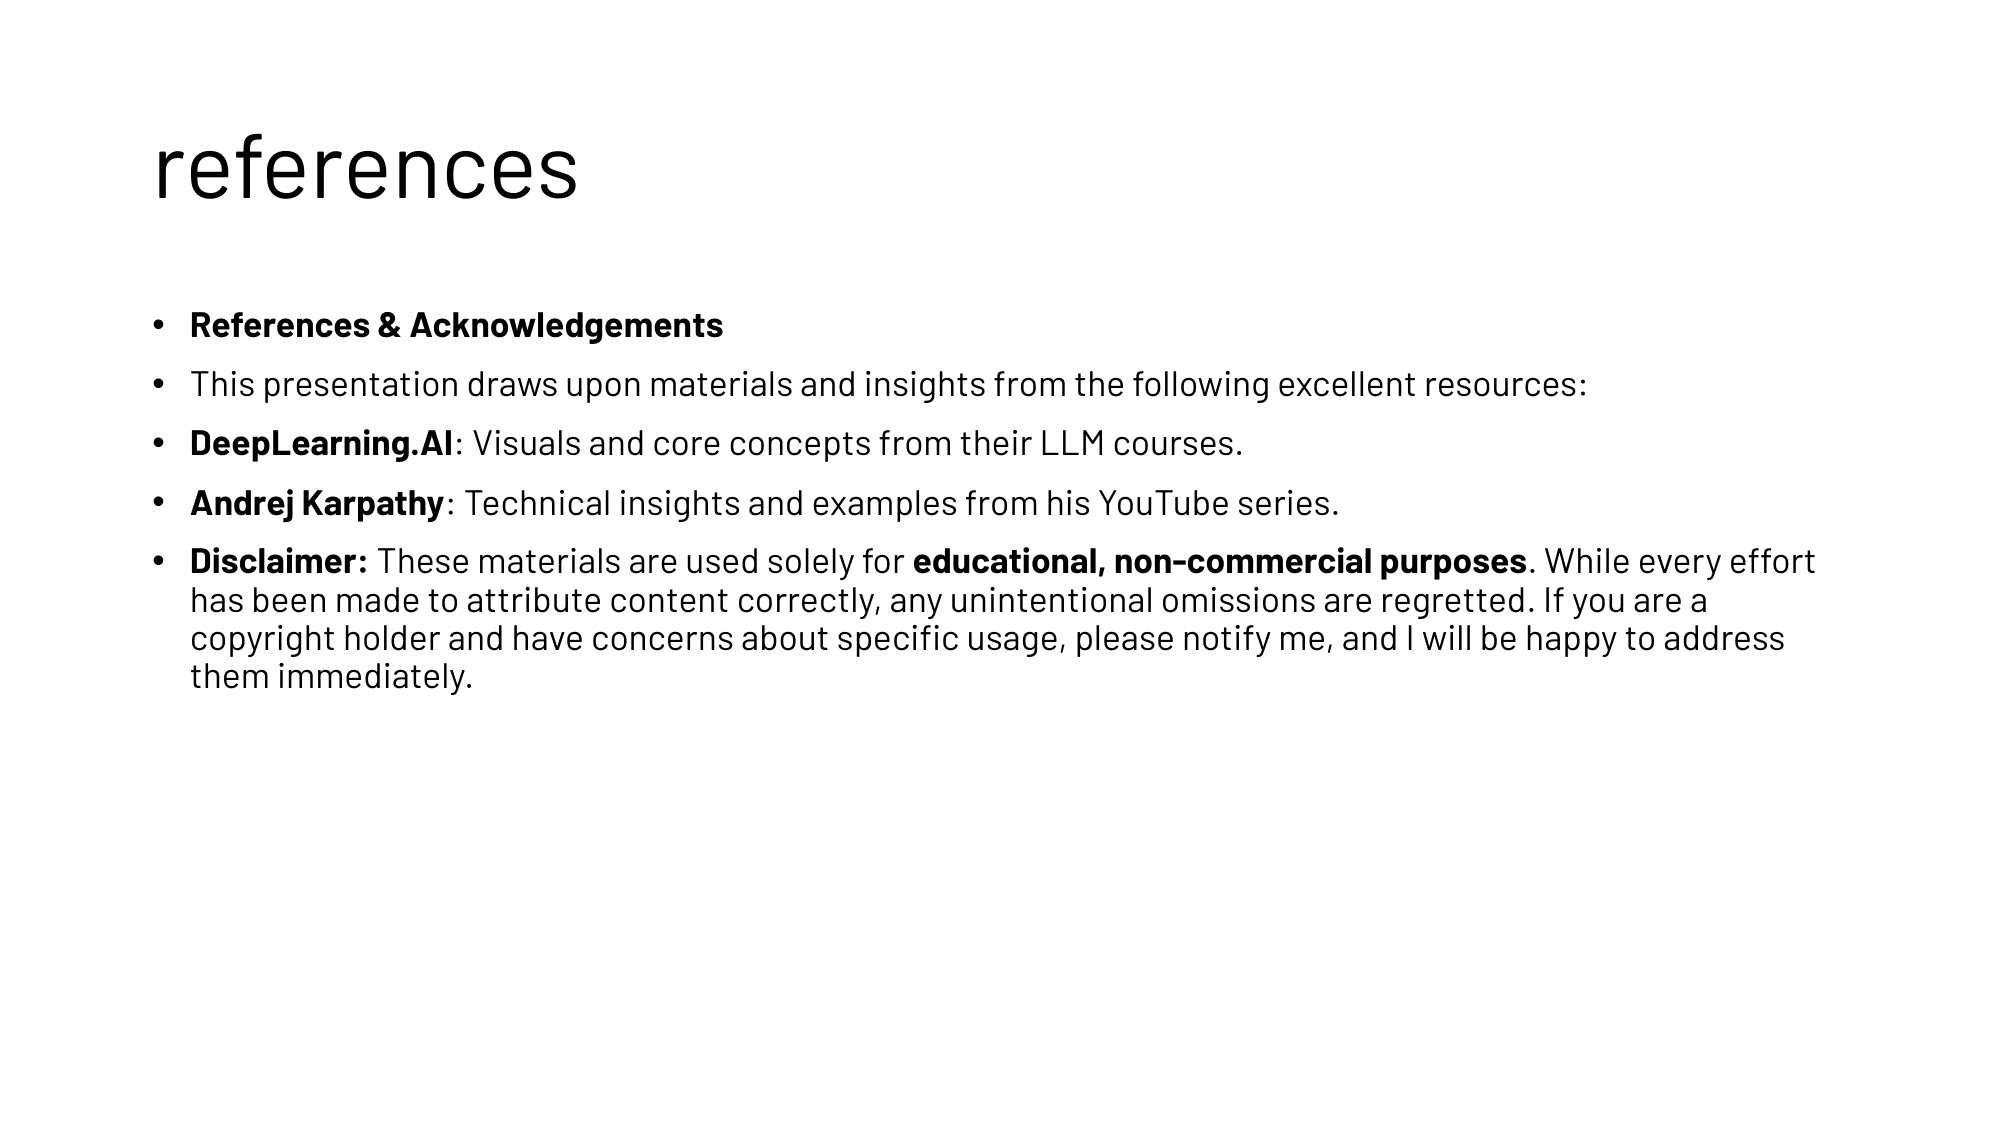

# references
References & Acknowledgements
This presentation draws upon materials and insights from the following excellent resources:
DeepLearning.AI: Visuals and core concepts from their LLM courses.
Andrej Karpathy: Technical insights and examples from his YouTube series.
Disclaimer: These materials are used solely for educational, non-commercial purposes. While every effort has been made to attribute content correctly, any unintentional omissions are regretted. If you are a copyright holder and have concerns about specific usage, please notify me, and I will be happy to address them immediately.